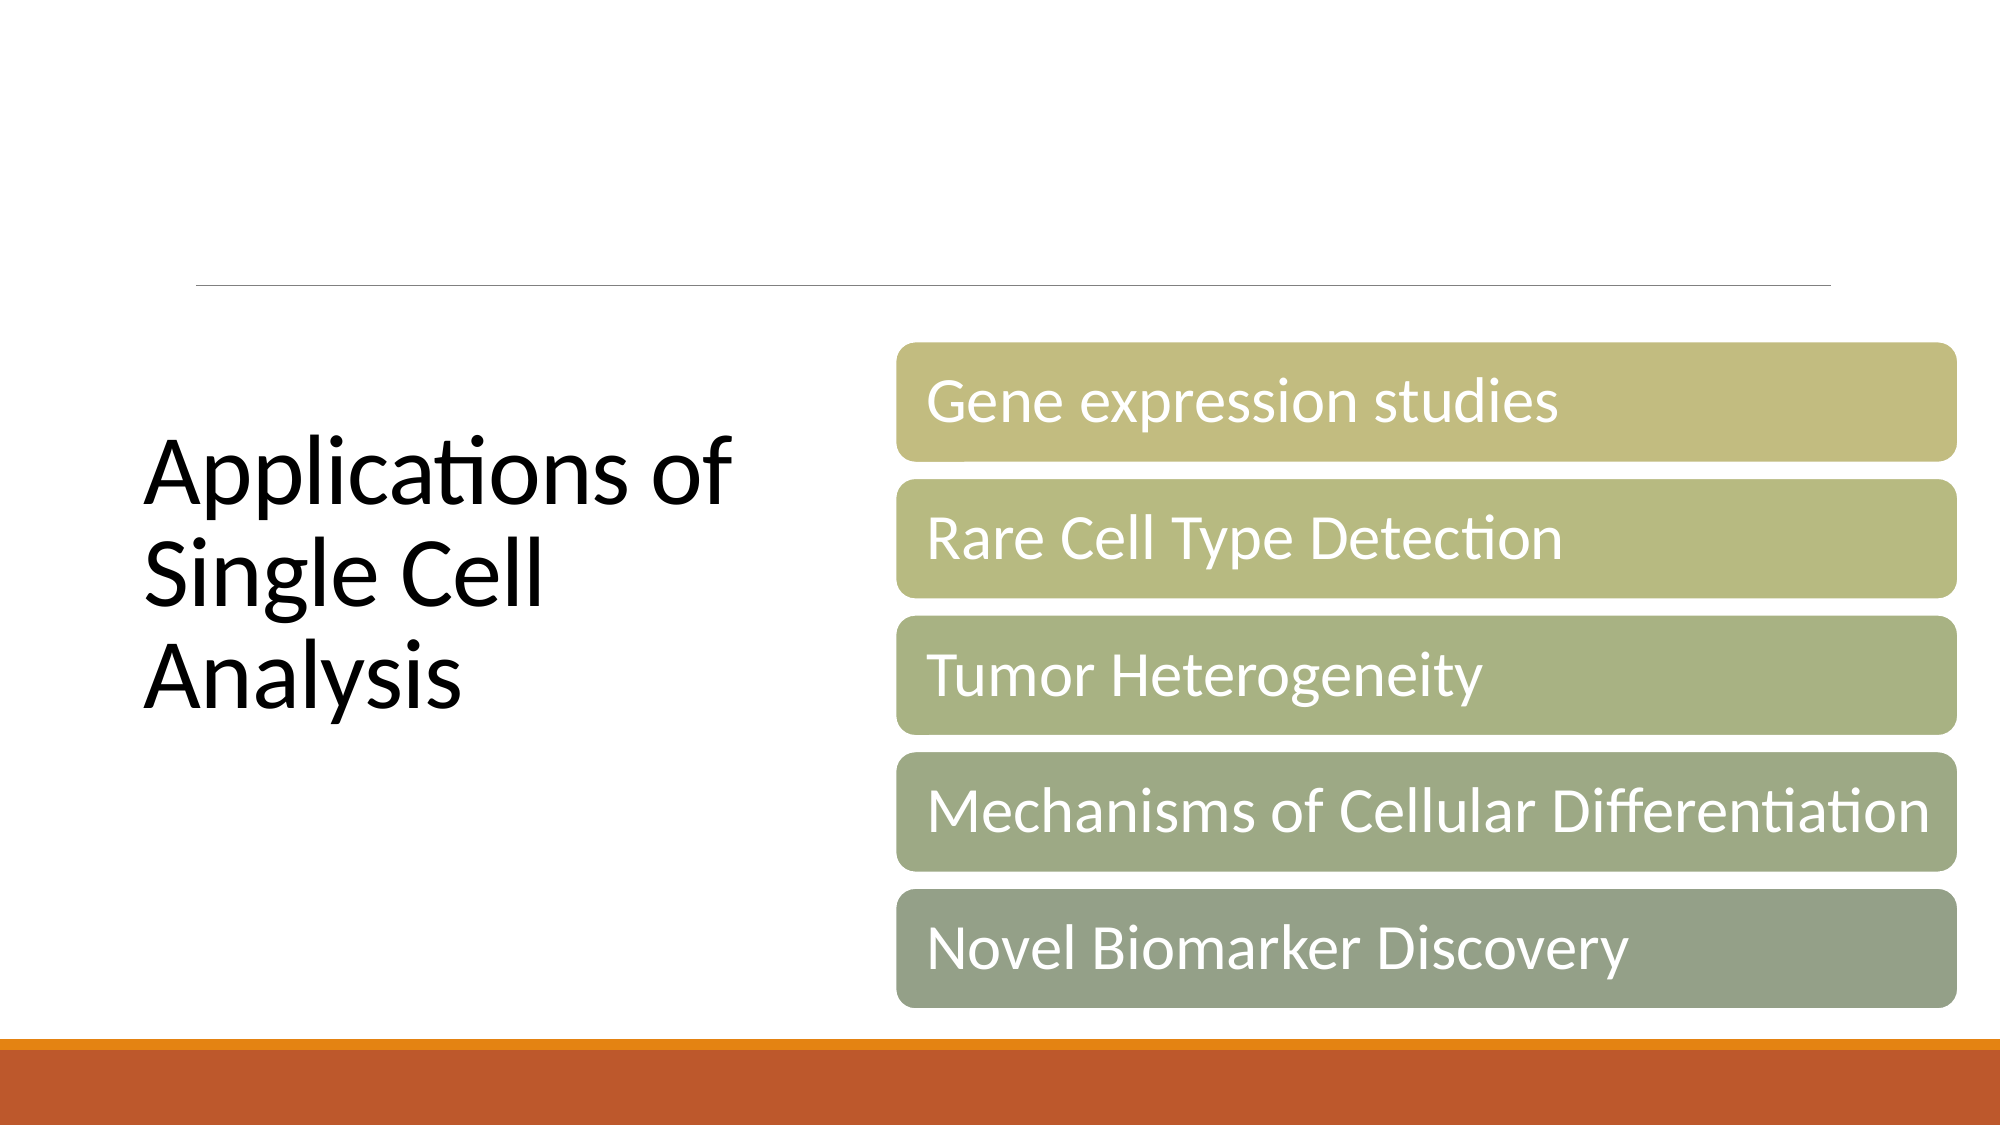

# Applications of Single Cell Analysis
Gene expression studies
Rare Cell Type Detection
Tumor Heterogeneity
Mechanisms of Cellular Differentiation
Novel Biomarker Discovery